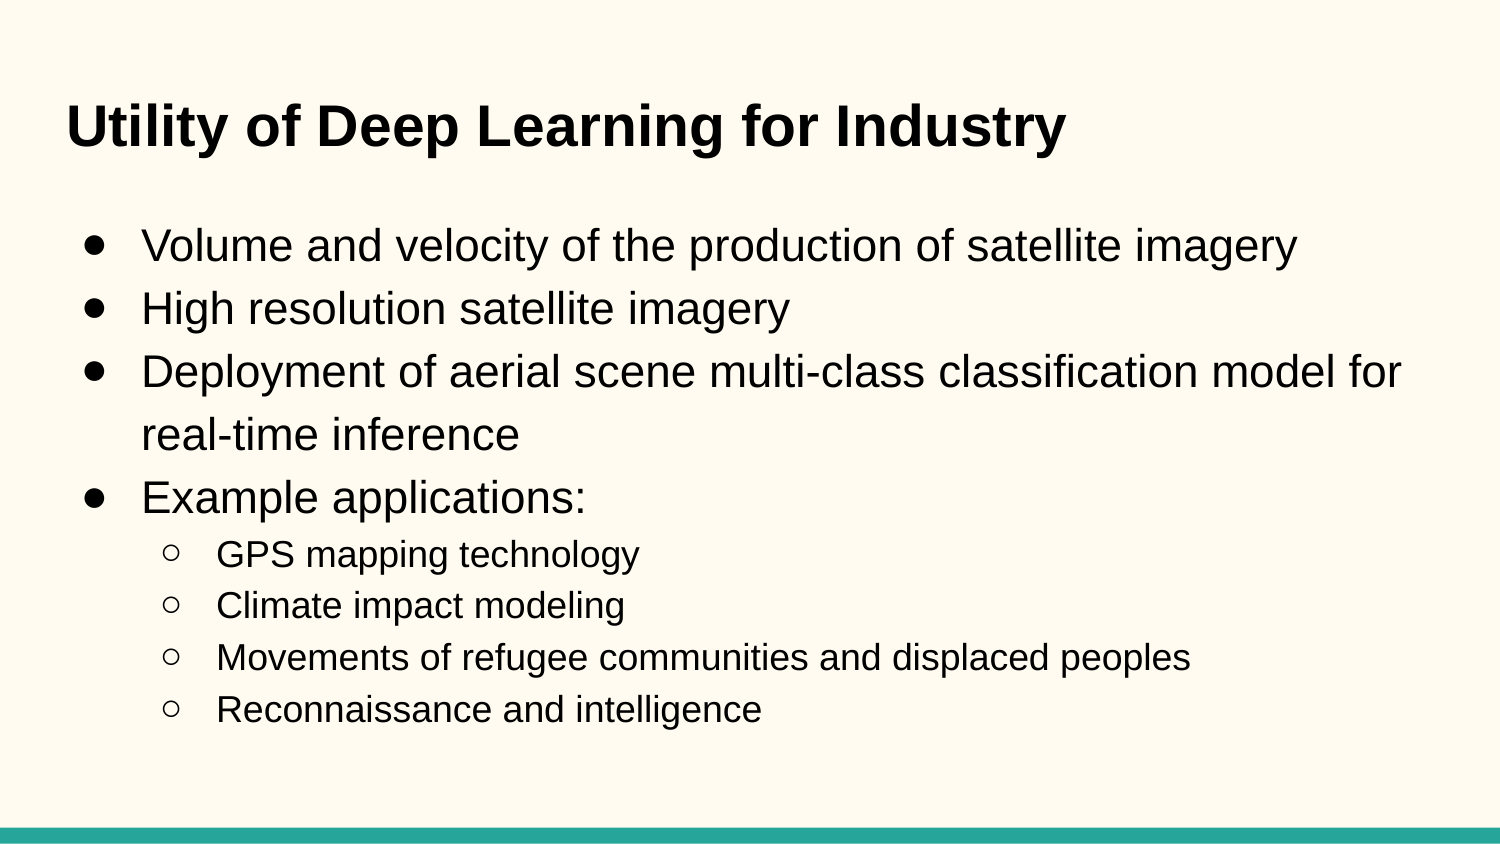

# Utility of Deep Learning for Industry
Volume and velocity of the production of satellite imagery
High resolution satellite imagery
Deployment of aerial scene multi-class classification model for real-time inference
Example applications:
GPS mapping technology
Climate impact modeling
Movements of refugee communities and displaced peoples
Reconnaissance and intelligence